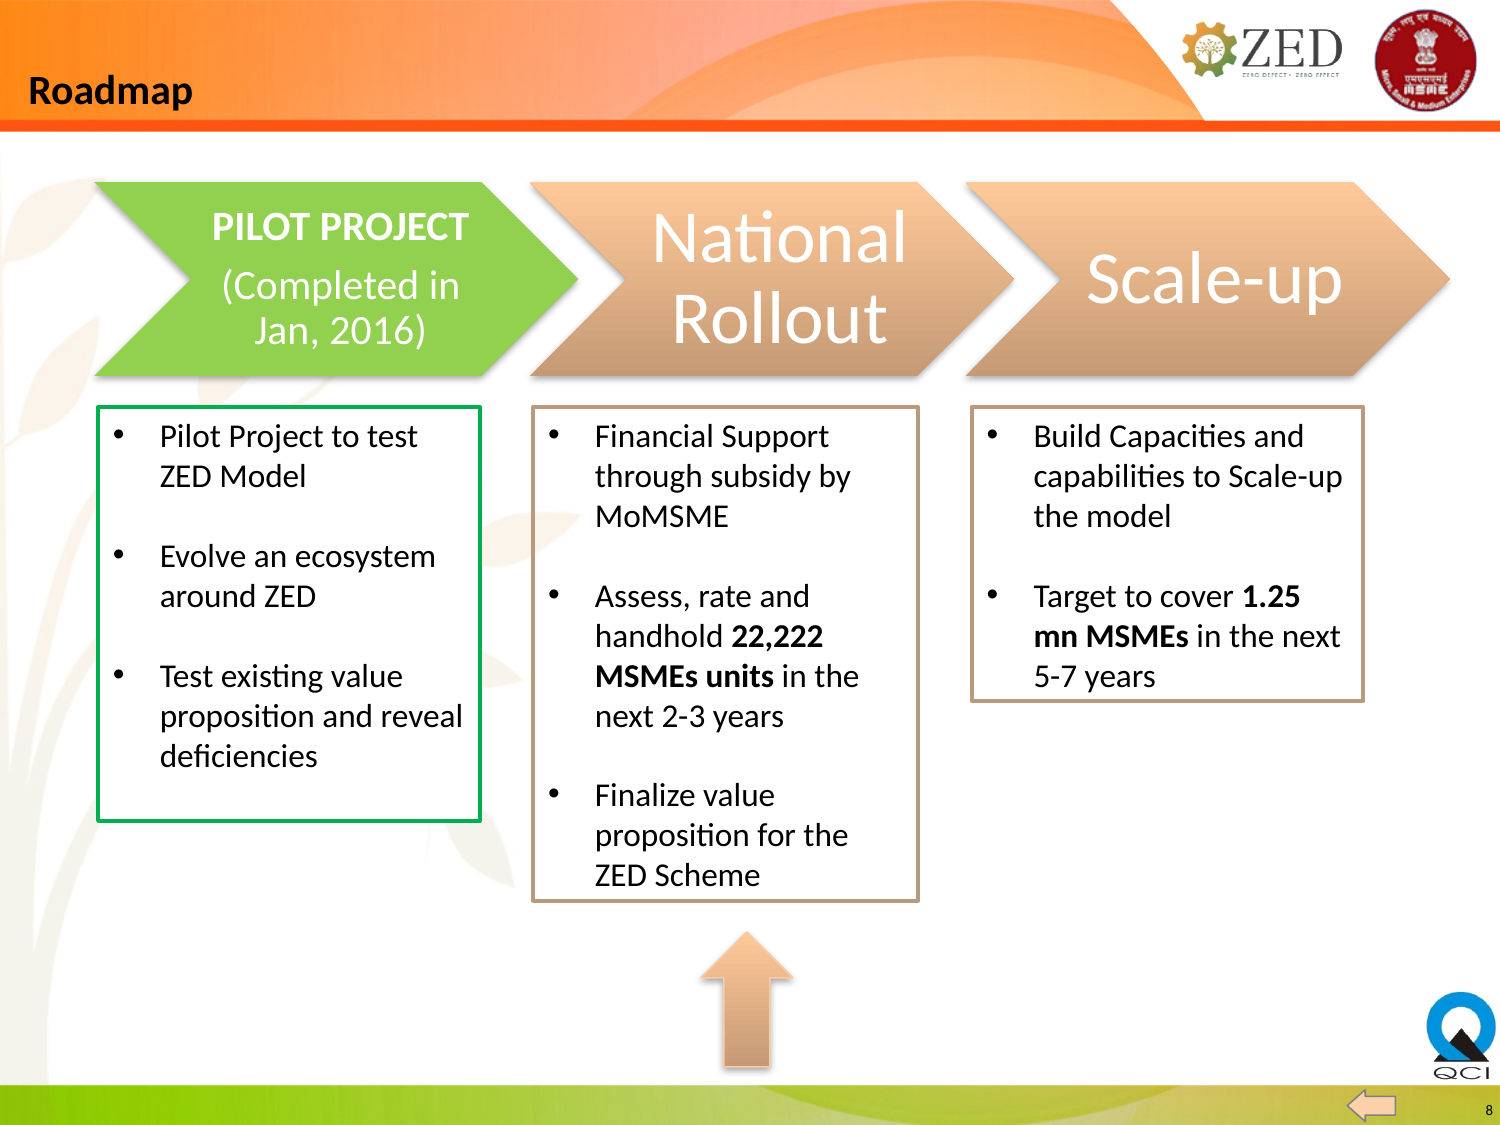

# Roadmap
PILOT PROJECT
(Completed in Jan, 2016)
National Rollout
Scale-up
Pilot Project to test ZED Model

Evolve an ecosystem around ZED

Test existing value proposition and reveal deficiencies

Financial Support through subsidy by MoMSME

Assess, rate and handhold 22,222 MSMEs units in the next 2-3 years

Finalize value proposition for the ZED Scheme
Build Capacities and capabilities to Scale-up the model

Target to cover 1.25 mn MSMEs in the next 5-7 years